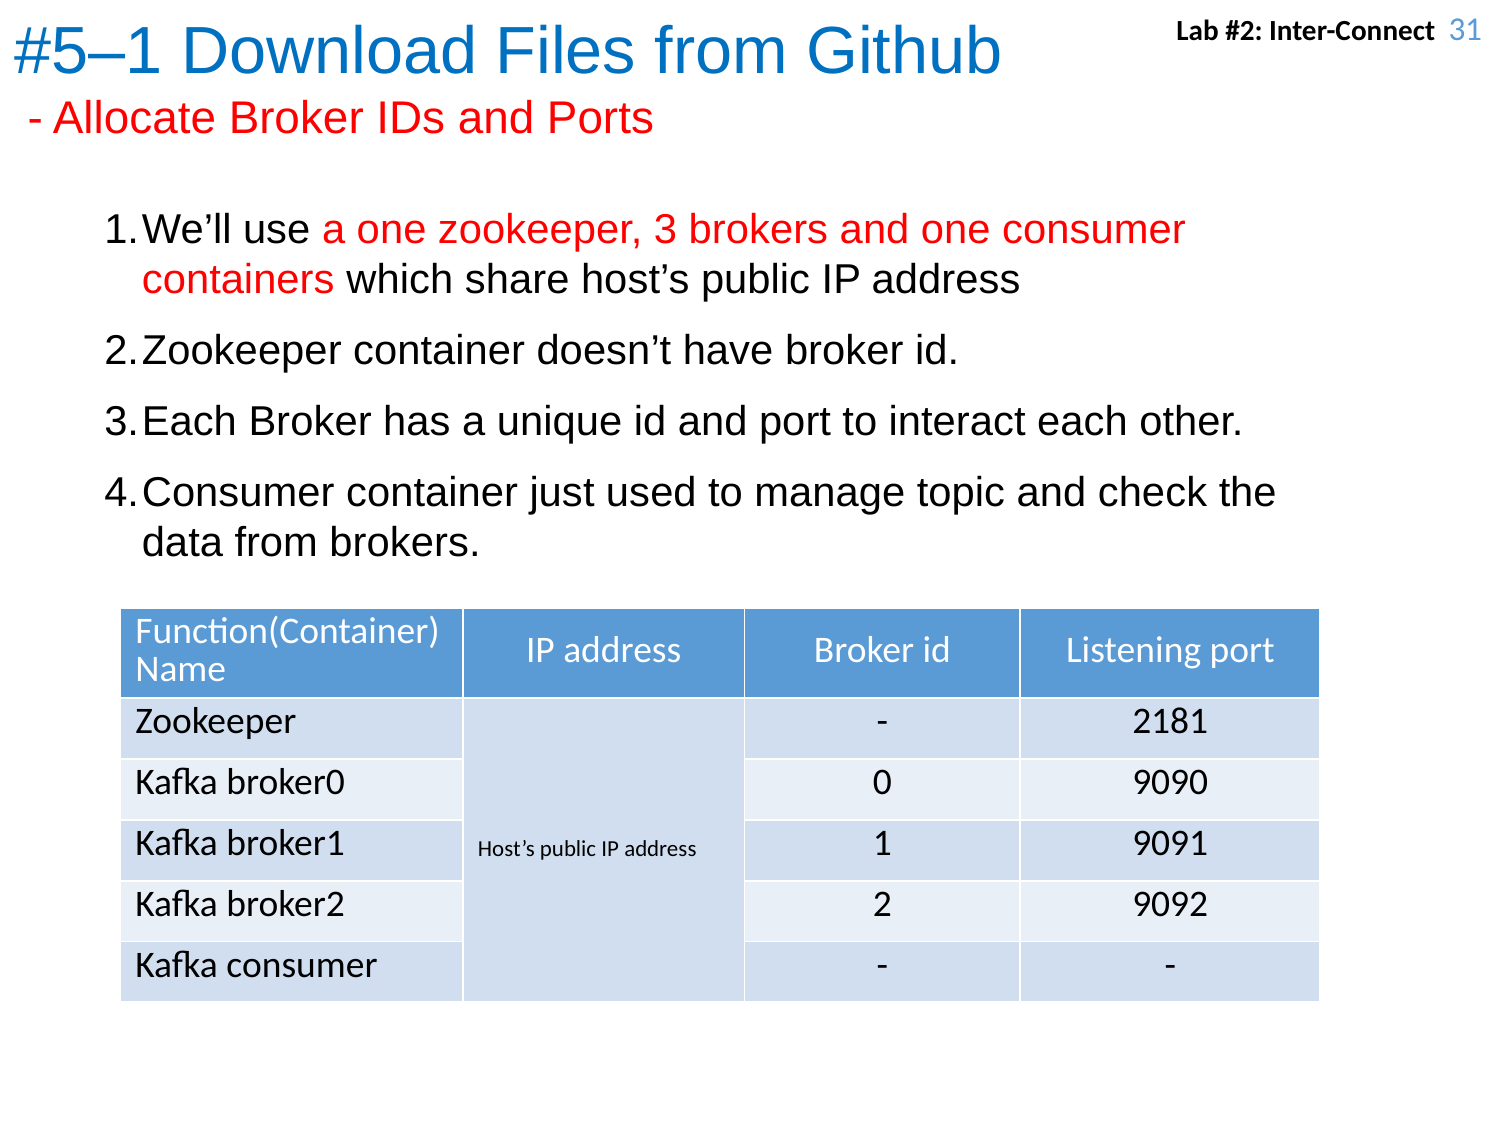

#5–1 Download Files from Github
 - Allocate Broker IDs and Ports
We’ll use a one zookeeper, 3 brokers and one consumer containers which share host’s public IP address
Zookeeper container doesn’t have broker id.
Each Broker has a unique id and port to interact each other.
Consumer container just used to manage topic and check the data from brokers.
| Function(Container) Name | IP address | Broker id | Listening port |
| --- | --- | --- | --- |
| Zookeeper | Host’s public IP address | - | 2181 |
| Kafka broker0 |  | 0 | 9090 |
| Kafka broker1 |  | 1 | 9091 |
| Kafka broker2 |  | 2 | 9092 |
| Kafka consumer |  | - | - |